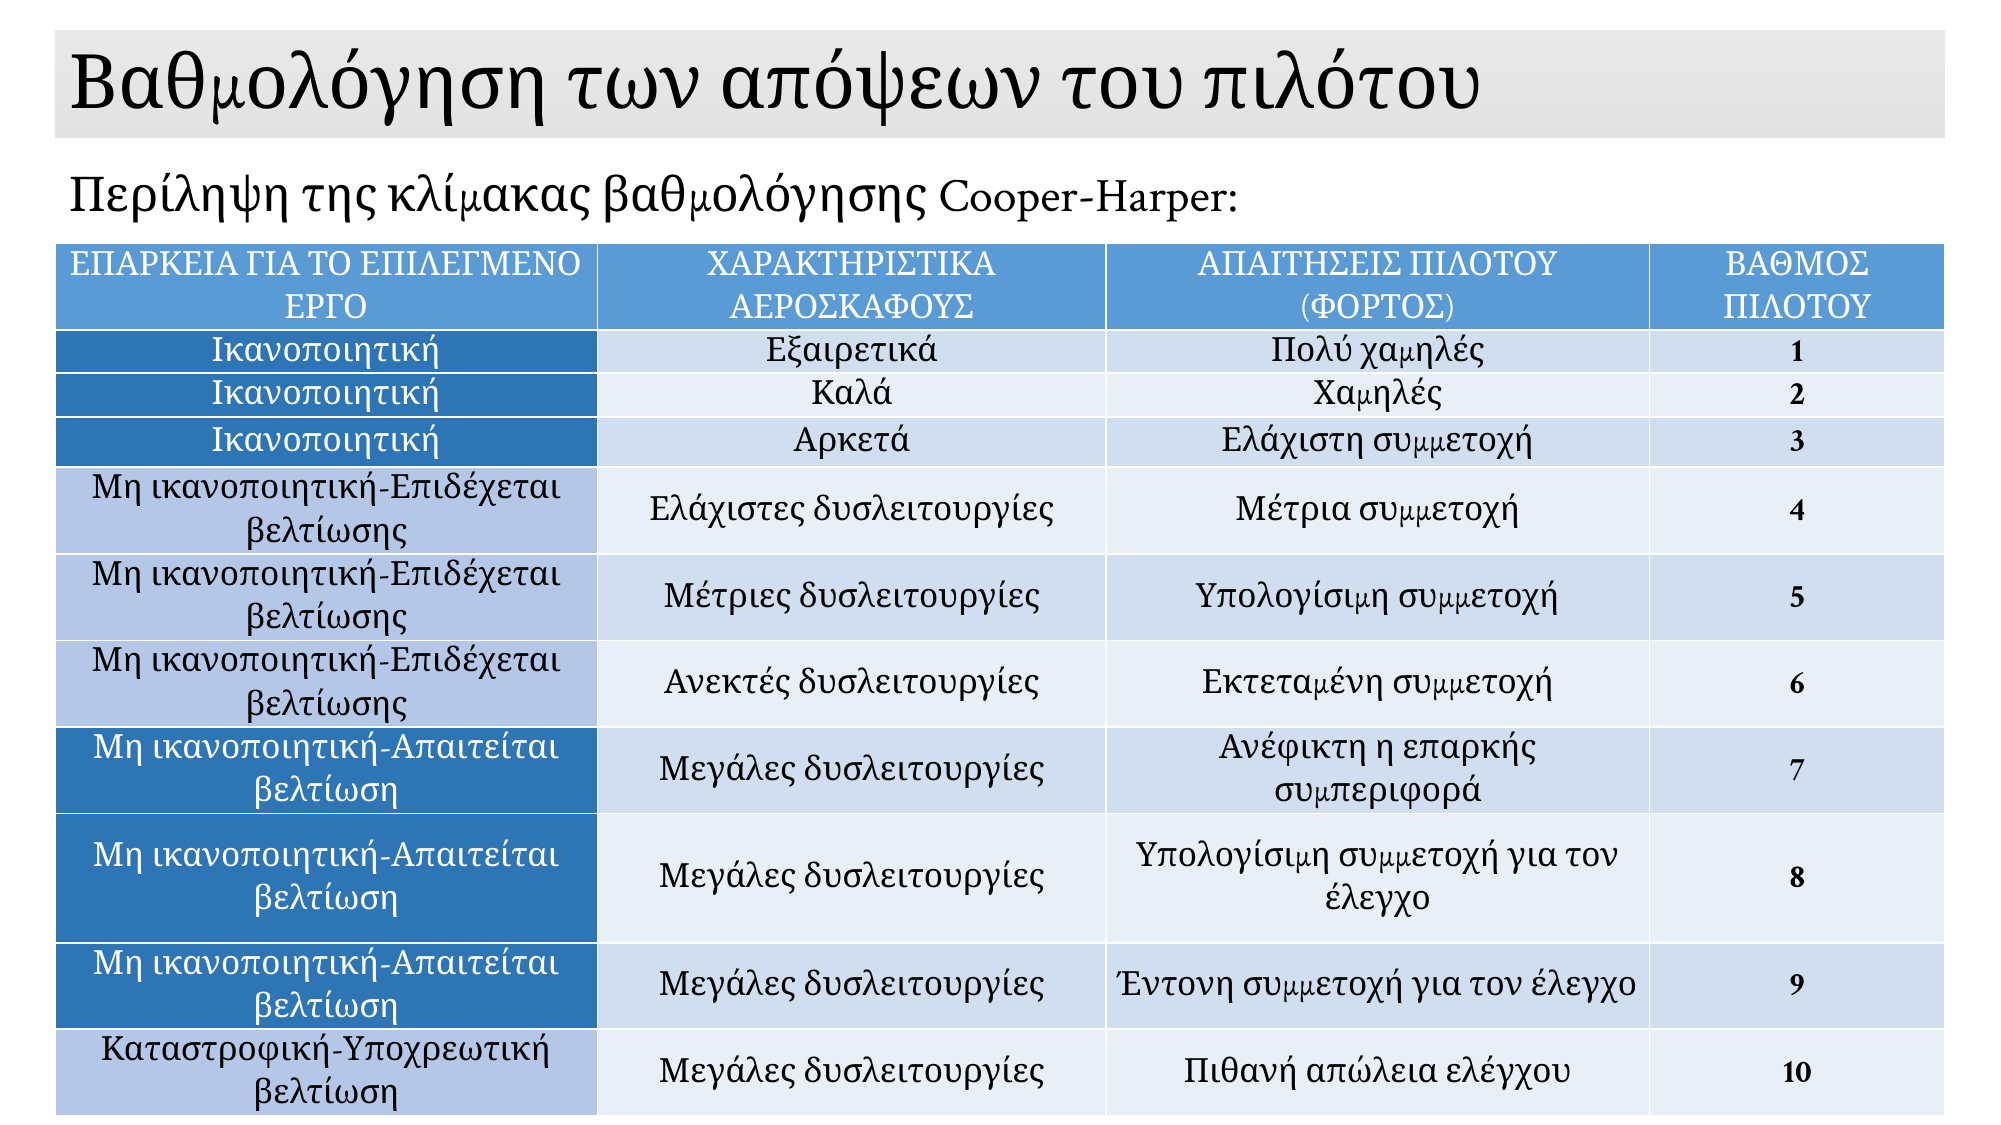

# Βαθμολόγηση των απόψεων του πιλότου
Περίληψη της κλίμακας βαθμολόγησης Cooper-Harper:

| ΕΠΑΡΚΕΙΑ ΓΙΑ ΤΟ ΕΠΙΛΕΓΜΕΝΟ ΕΡΓΟ | ΧΑΡΑΚΤΗΡΙΣΤΙΚΑ ΑΕΡΟΣΚΑΦΟΥΣ | ΑΠΑΙΤΗΣΕΙΣ ΠΙΛΟΤΟΥ (ΦΟΡΤΟΣ) | ΒΑΘΜΟΣ ΠΙΛΟΤΟΥ |
| --- | --- | --- | --- |
| Ικανοποιητική | Εξαιρετικά | Πολύ χαμηλές | 1 |
| Ικανοποιητική | Καλά | Χαμηλές | 2 |
| Ικανοποιητική | Αρκετά | Ελάχιστη συμμετοχή | 3 |
| Μη ικανοποιητική-Επιδέχεται βελτίωσης | Ελάχιστες δυσλειτουργίες | Μέτρια συμμετοχή | 4 |
| Μη ικανοποιητική-Επιδέχεται βελτίωσης | Μέτριες δυσλειτουργίες | Υπολογίσιμη συμμετοχή | 5 |
| Μη ικανοποιητική-Επιδέχεται βελτίωσης | Ανεκτές δυσλειτουργίες | Εκτεταμένη συμμετοχή | 6 |
| Μη ικανοποιητική-Απαιτείται βελτίωση | Μεγάλες δυσλειτουργίες | Ανέφικτη η επαρκής συμπεριφορά | 7 |
| Μη ικανοποιητική-Απαιτείται βελτίωση | Μεγάλες δυσλειτουργίες | Υπολογίσιμη συμμετοχή για τον έλεγχο | 8 |
| Μη ικανοποιητική-Απαιτείται βελτίωση | Μεγάλες δυσλειτουργίες | Έντονη συμμετοχή για τον έλεγχο | 9 |
| Καταστροφική-Υποχρεωτική βελτίωση | Μεγάλες δυσλειτουργίες | Πιθανή απώλεια ελέγχου | 10 |